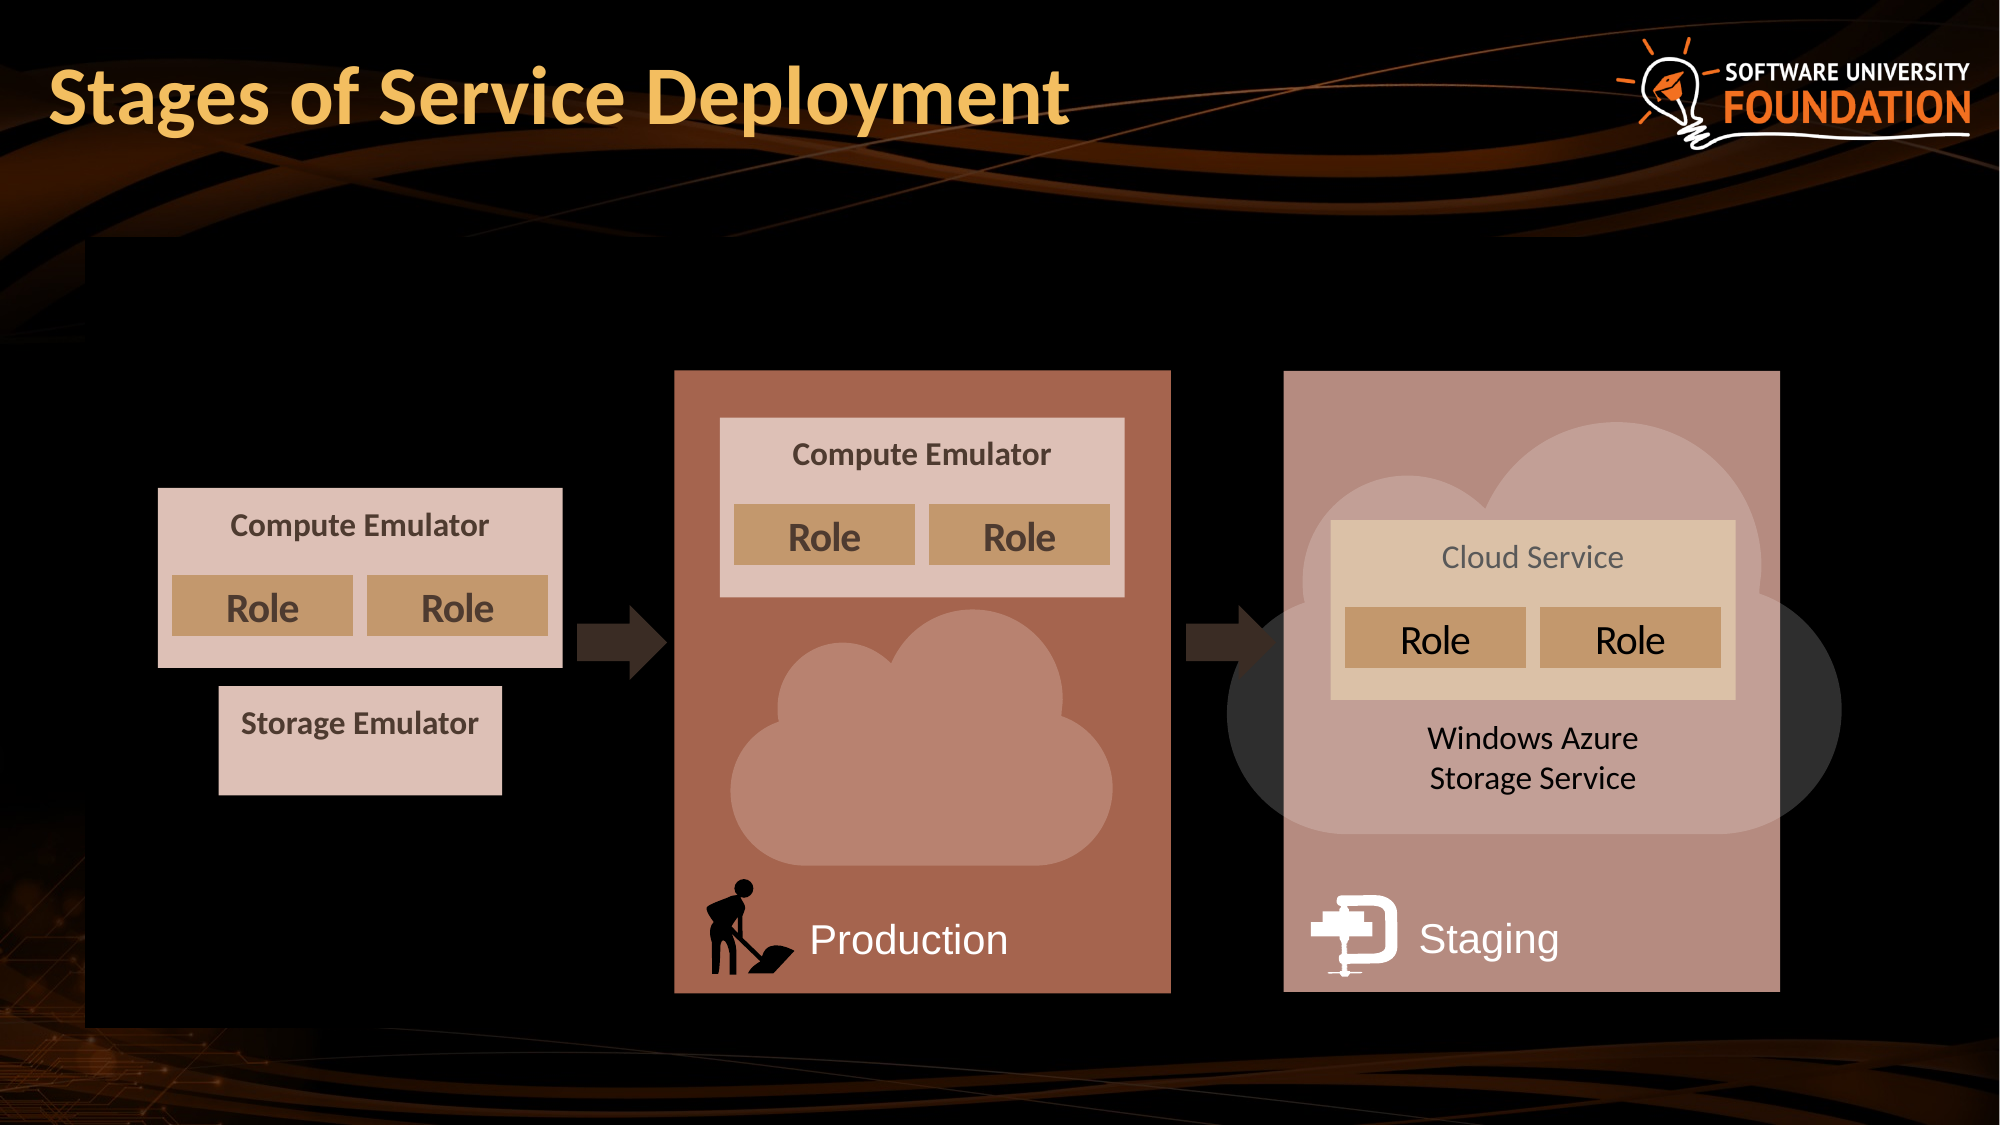

# Stages of Service Deployment
Stage 4:
VIP Swap
to Production
Stage 3:
Test in Staging on
Windows Azure
Stage 1:
Local development
and testing
Compute Emulator
Role
Role
Storage Emulator
Stage 2:
Test in mixed mode
with hosted data
Compute Emulator
Role
Role

Windows Azure Storage Service

Production

Staging

Cloud Service
Role
Role
Windows Azure Storage Service